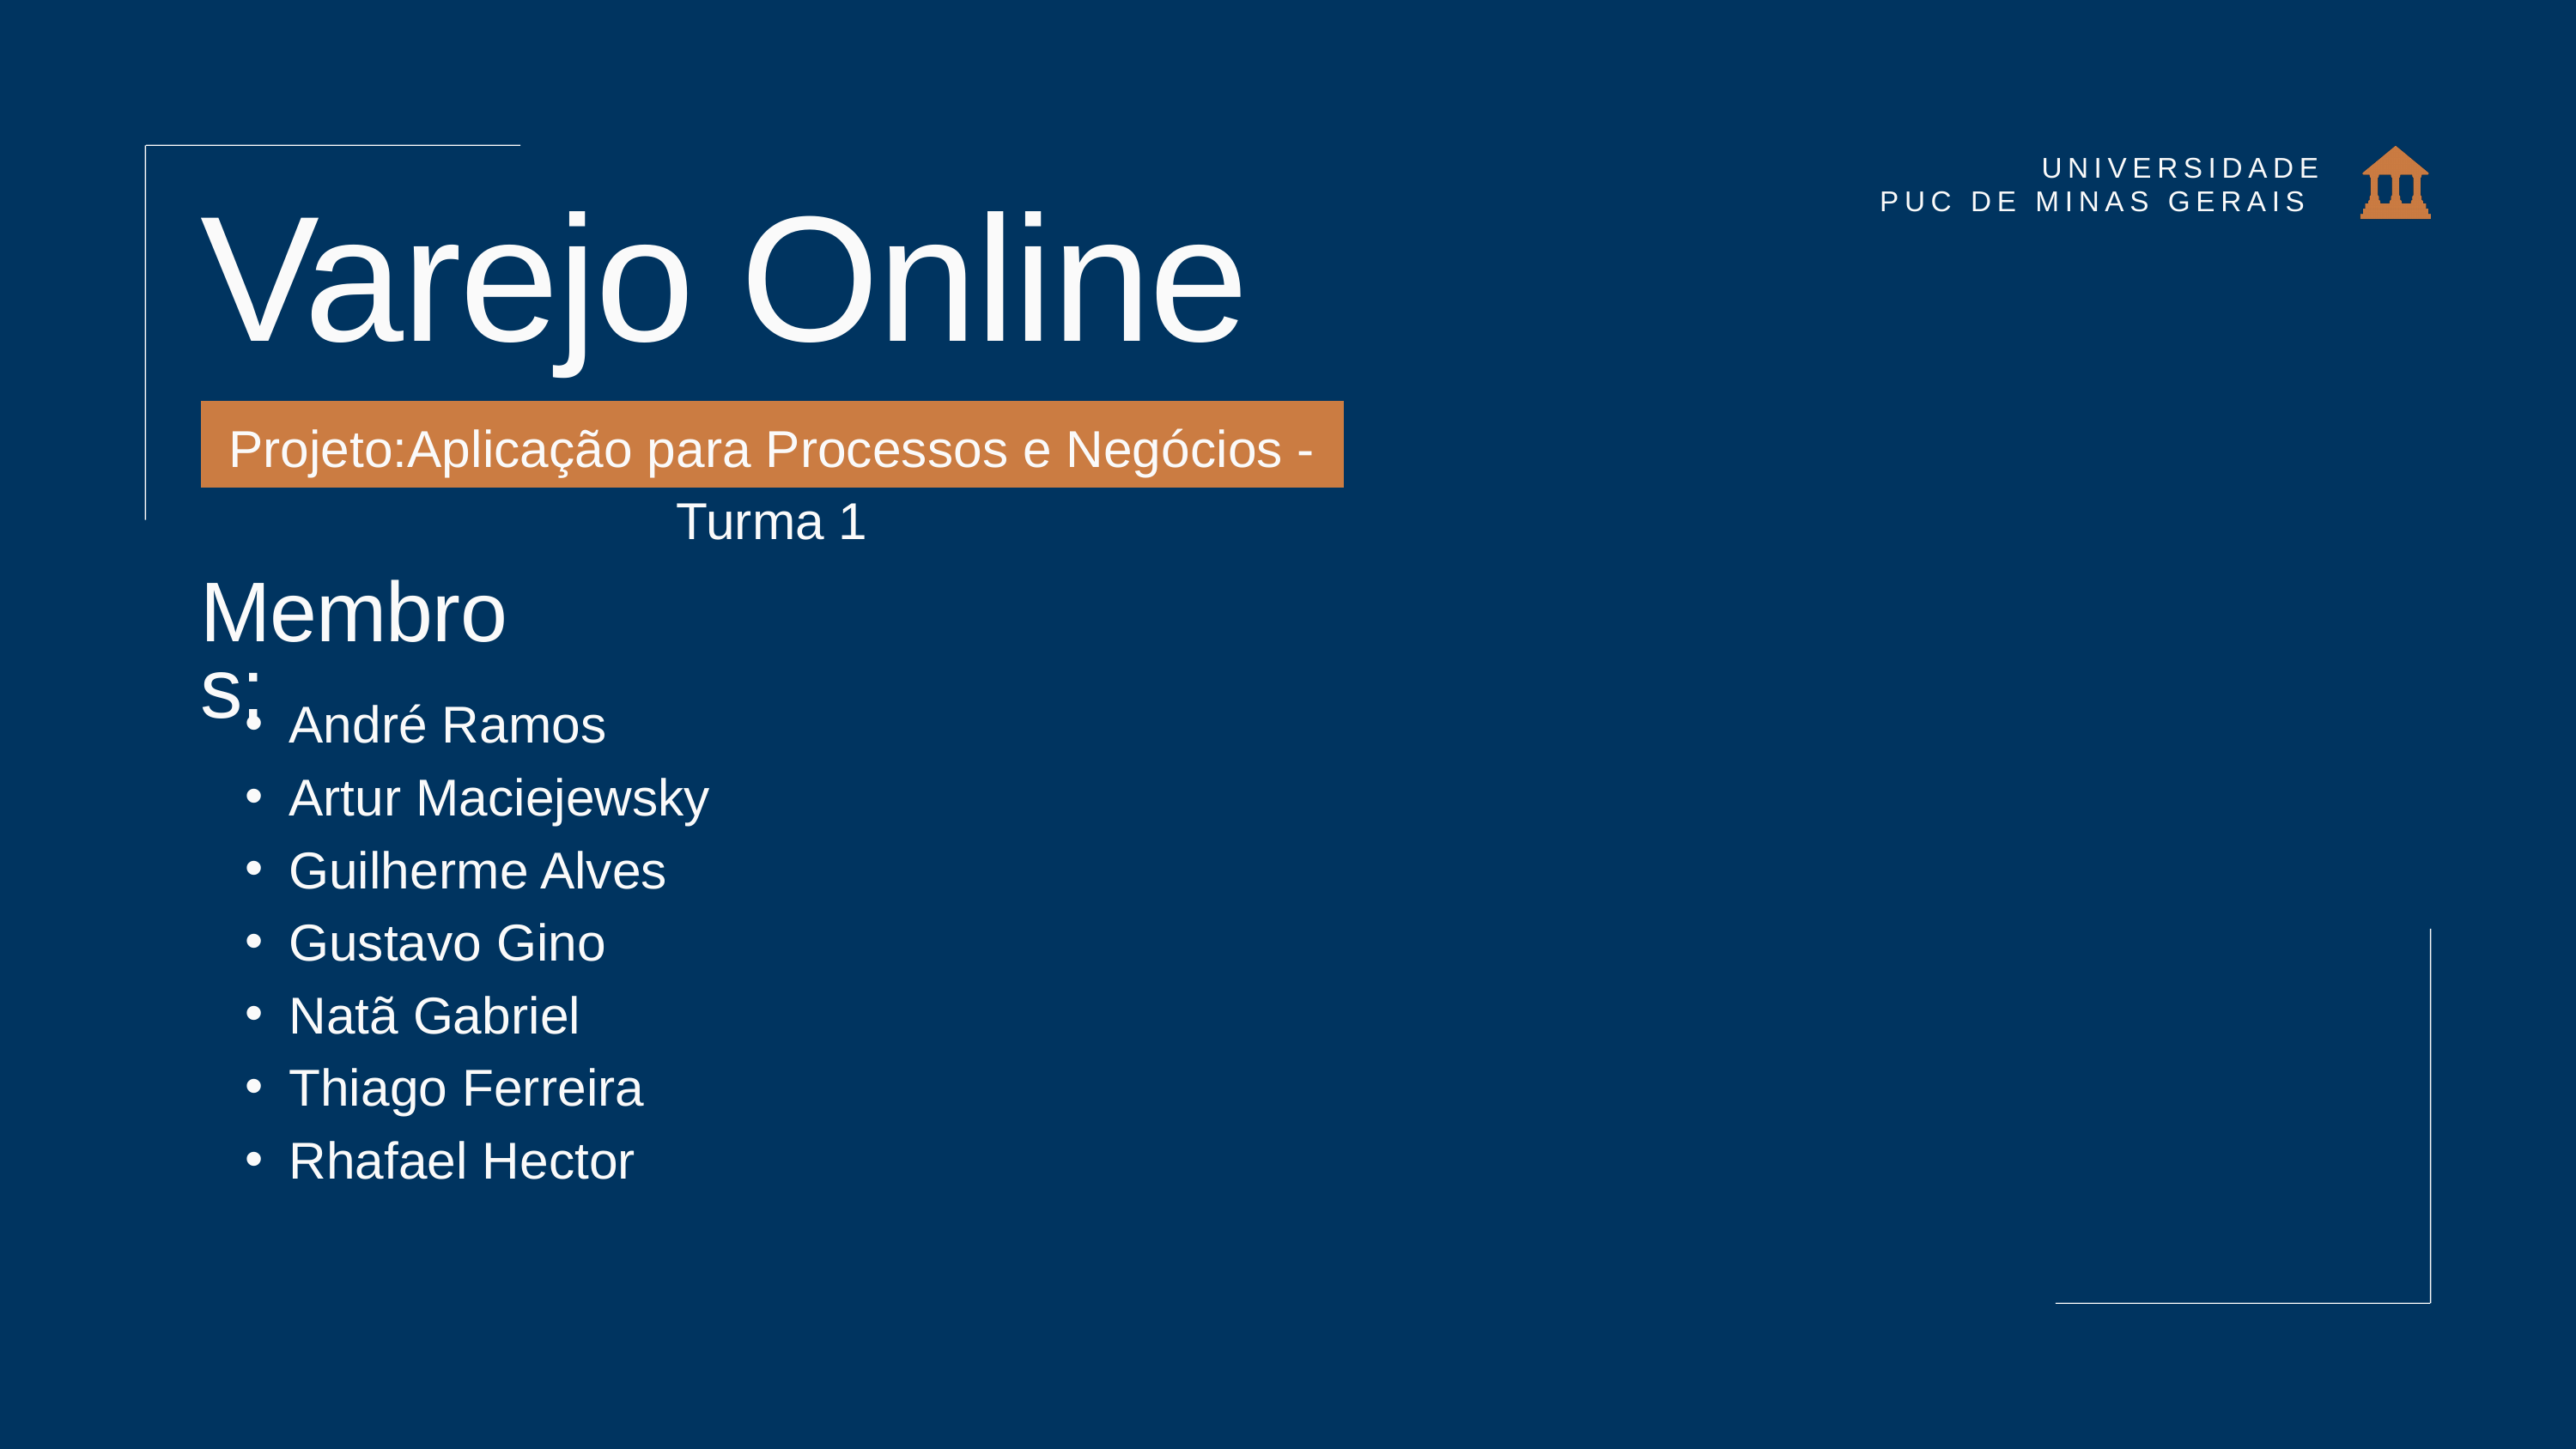

UNIVERSIDADE
PUC DE MINAS GERAIS
Varejo Online

Projeto:Aplicação para Processos e Negócios - Turma 1
Membros:
André Ramos
Artur Maciejewsky
Guilherme Alves
Gustavo Gino
Natã Gabriel
Thiago Ferreira
Rhafael Hector